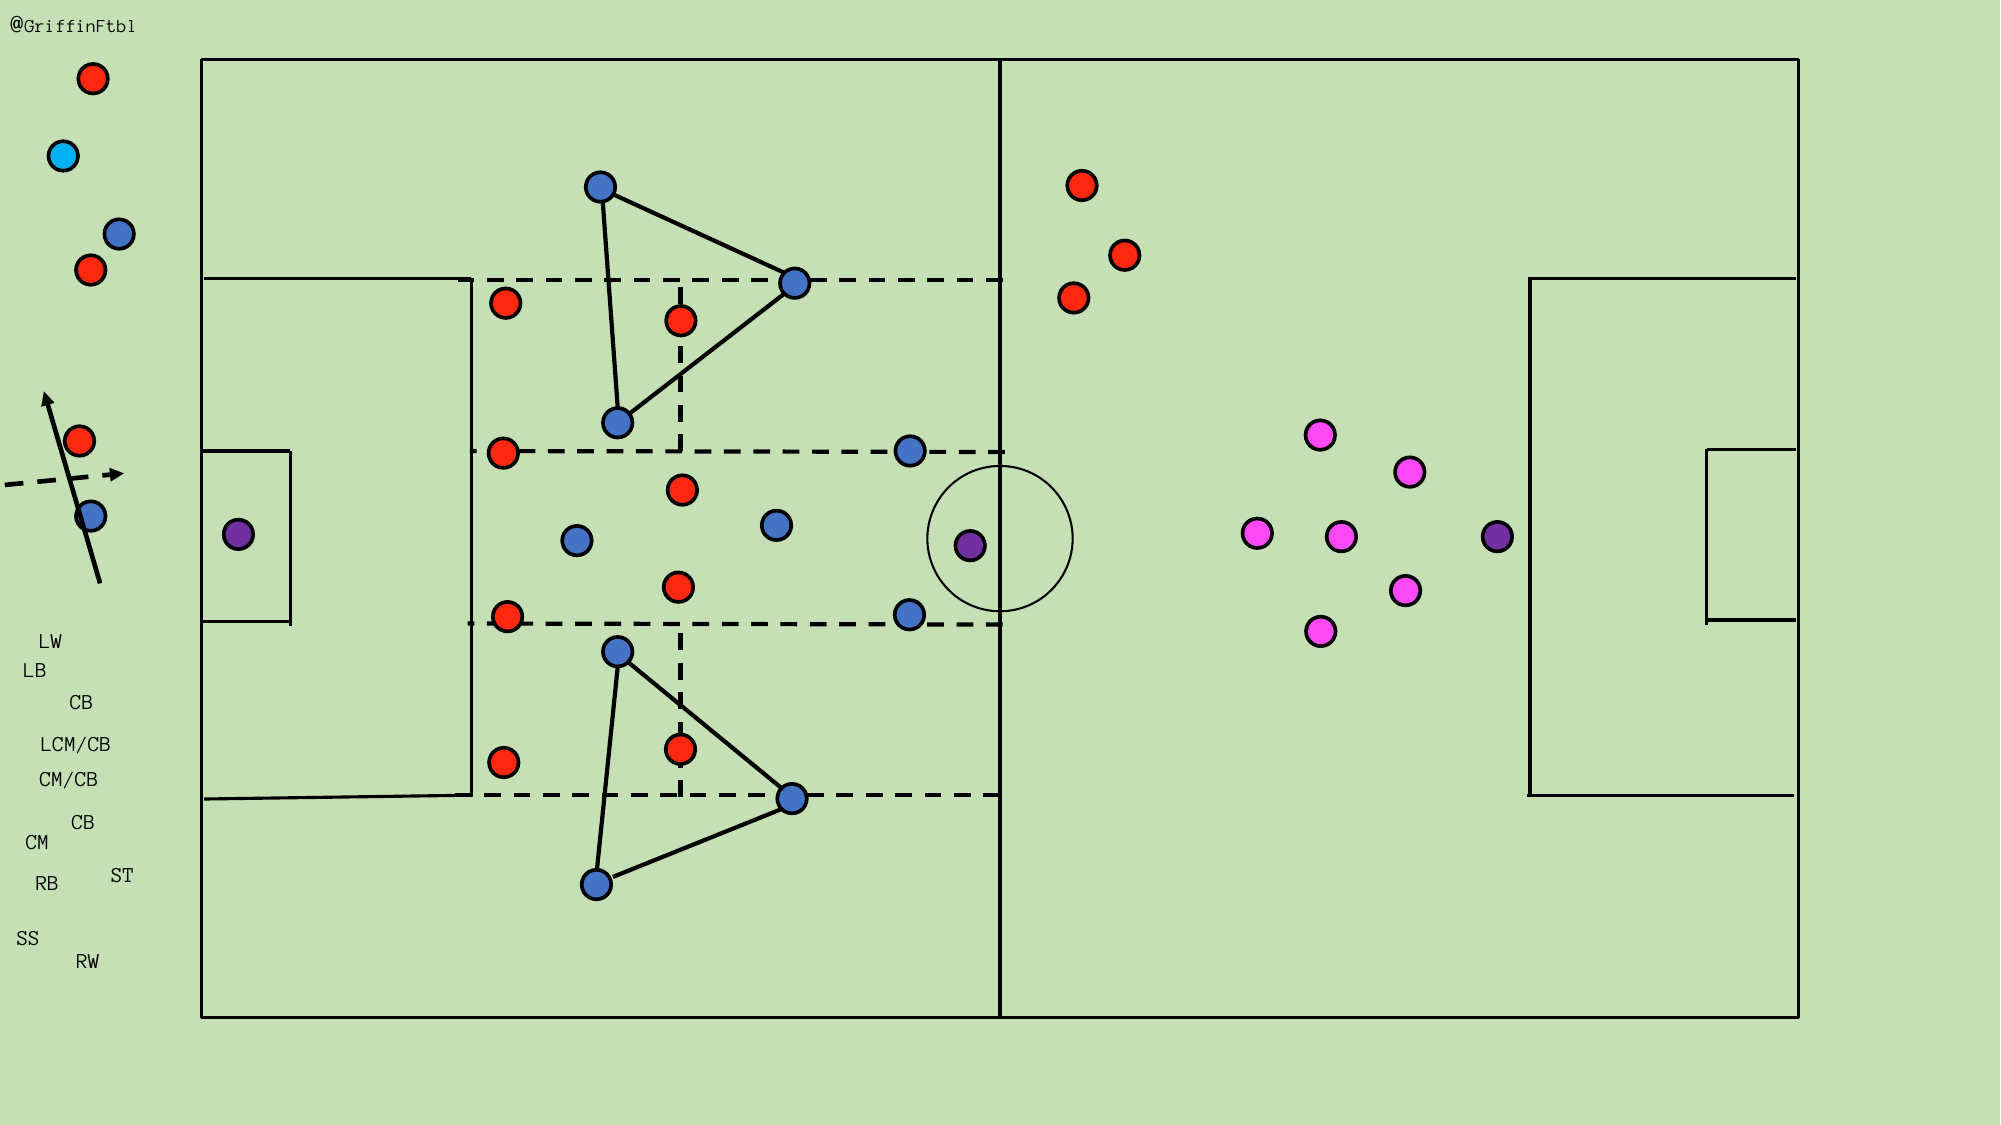

@GriffinFtbl

LW

LB
CB
LCM/CB

CM/CB

CB
CM
ST
RB

SS
RW